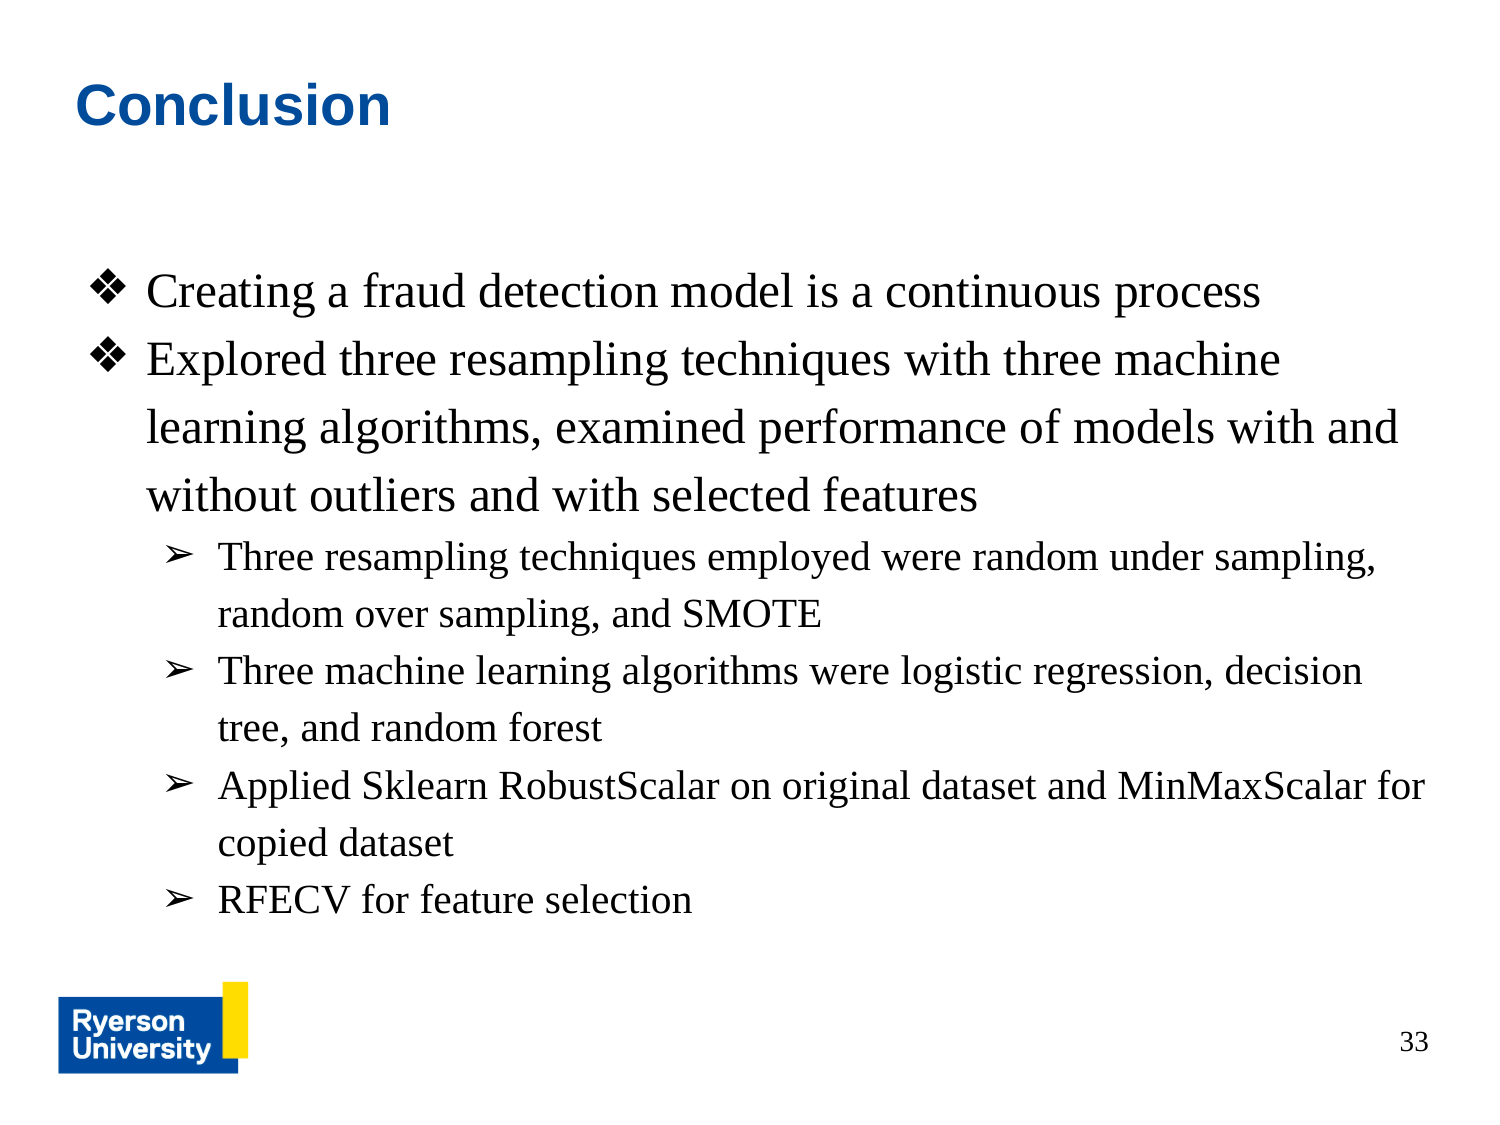

# Conclusion
Creating a fraud detection model is a continuous process
Explored three resampling techniques with three machine learning algorithms, examined performance of models with and without outliers and with selected features
Three resampling techniques employed were random under sampling, random over sampling, and SMOTE
Three machine learning algorithms were logistic regression, decision tree, and random forest
Applied Sklearn RobustScalar on original dataset and MinMaxScalar for copied dataset
RFECV for feature selection
33